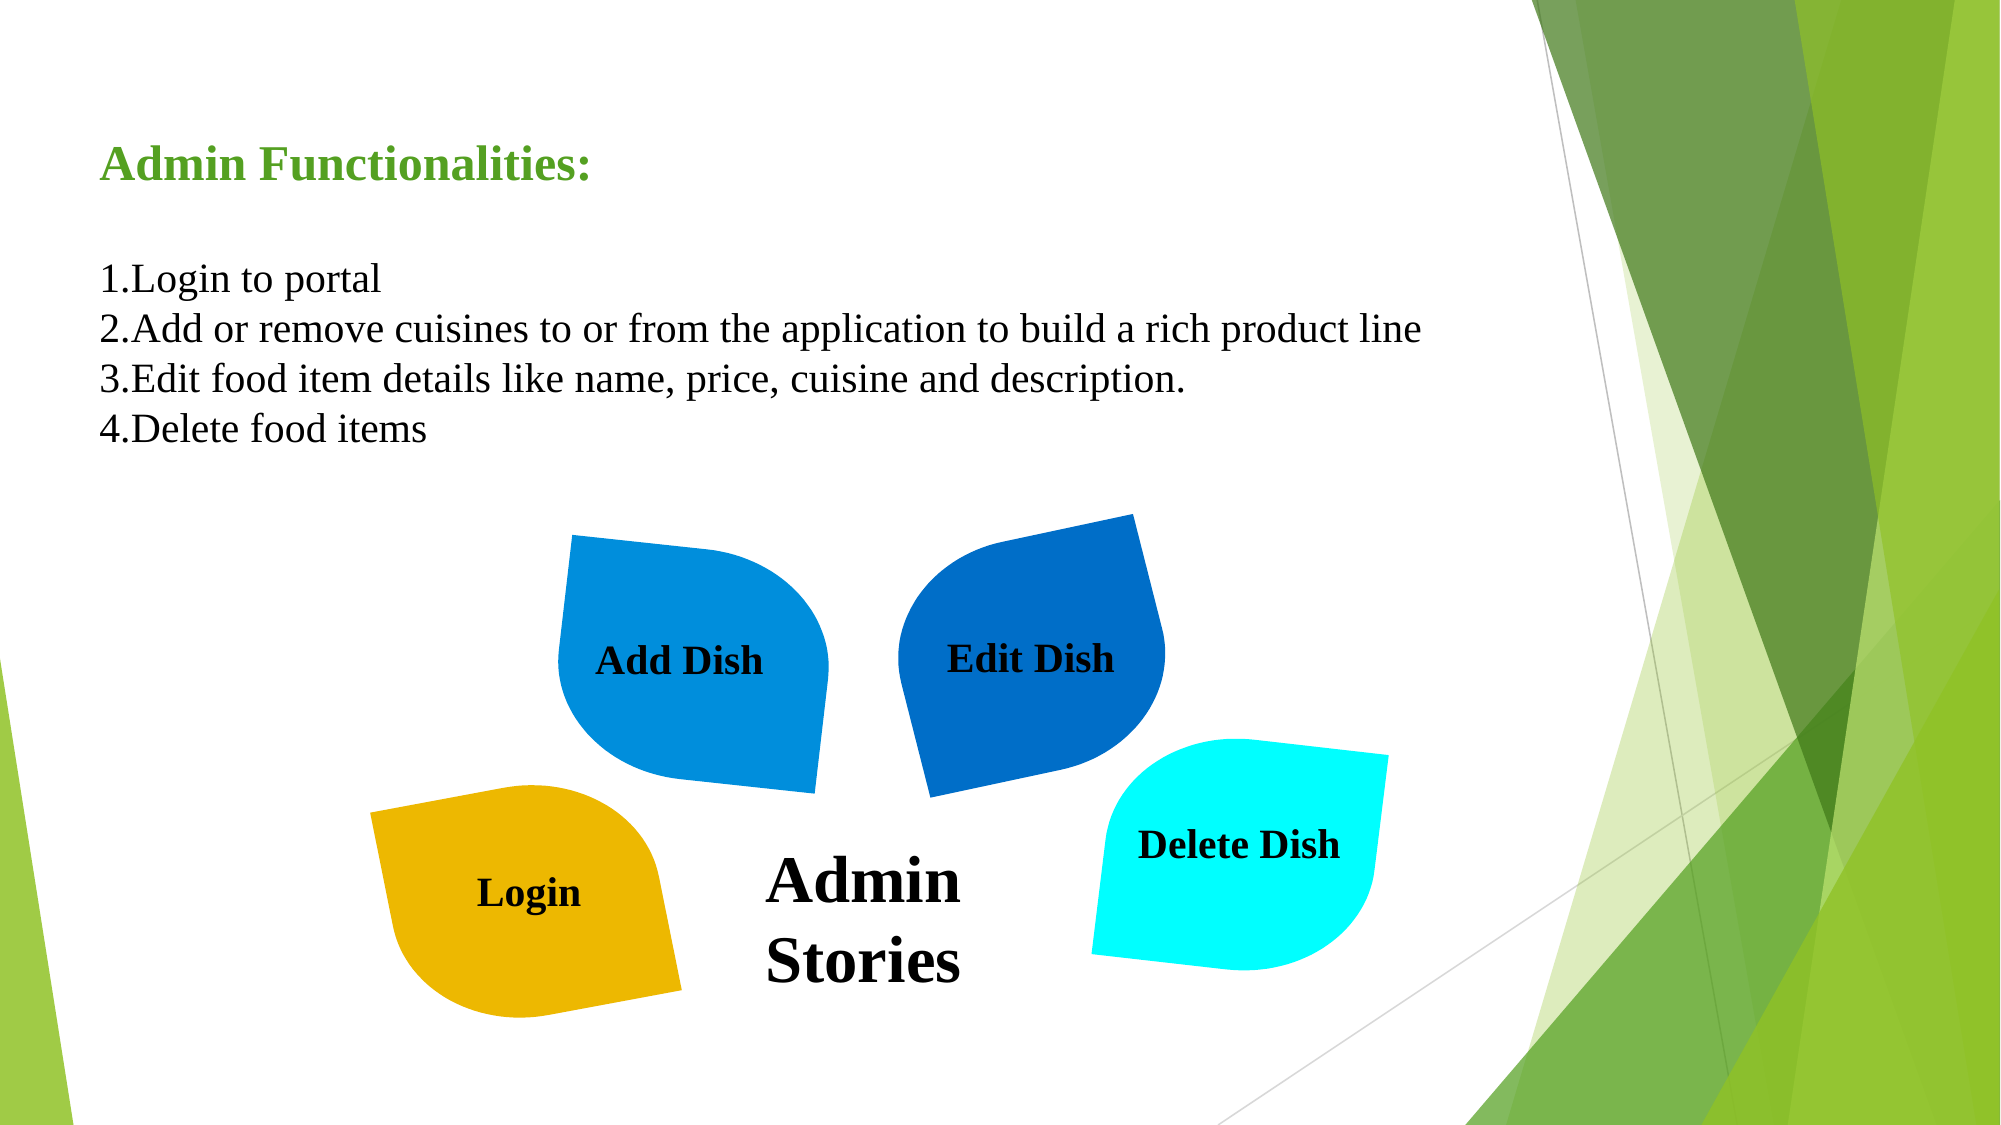

Admin Functionalities:

1.Login to portal
2.Add or remove cuisines to or from the application to build a rich product line
3.Edit food item details like name, price, cuisine and description.
4.Delete food items

Edit Dish
Add Dish
Delete Dish
Admin Stories
Login